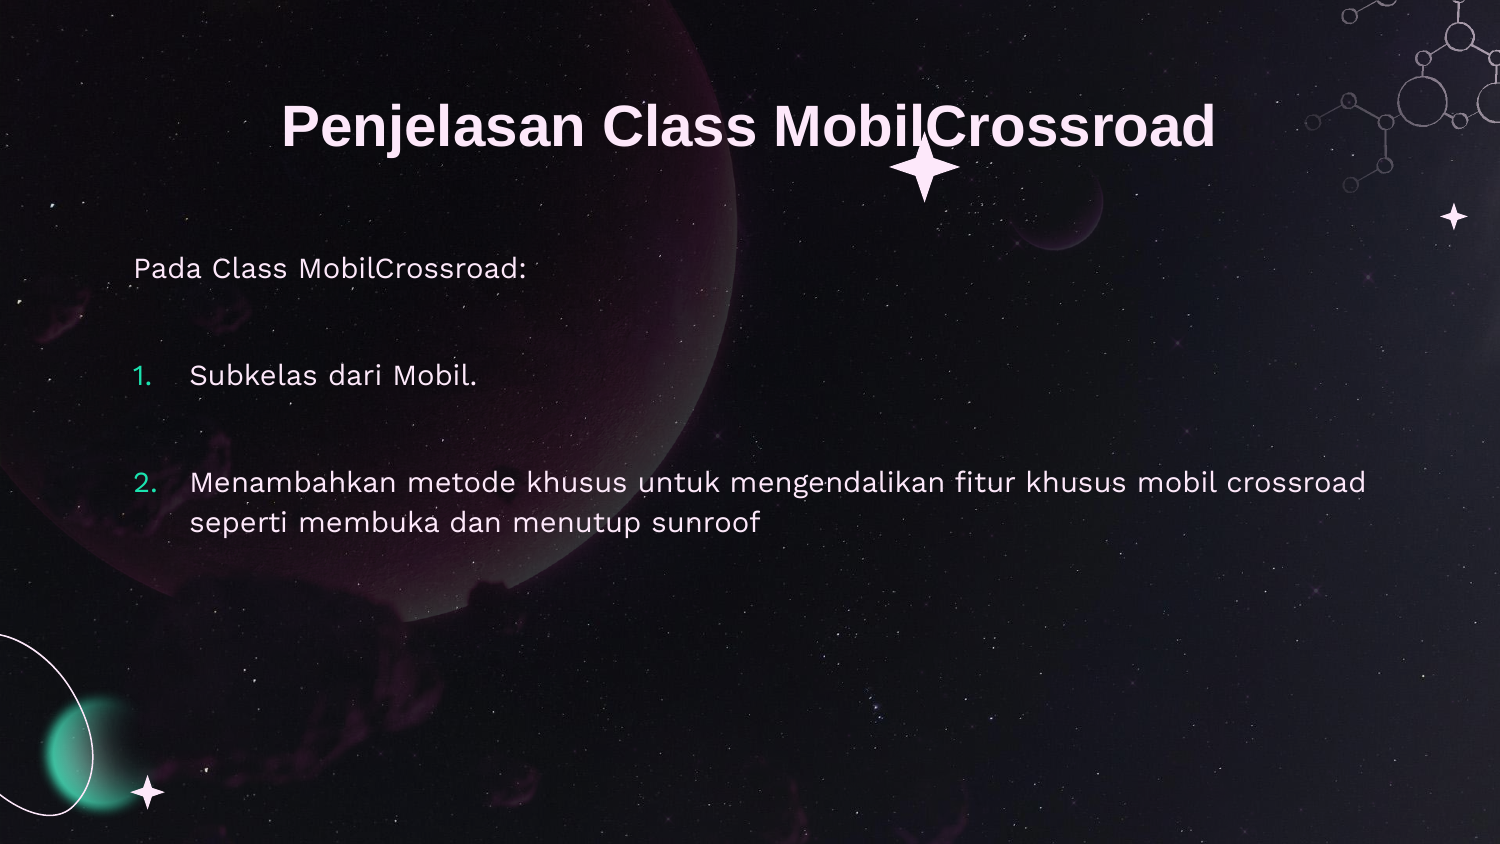

# Penjelasan Class MobilCrossroad

Pada Class MobilCrossroad:
Subkelas dari Mobil.
Menambahkan metode khusus untuk mengendalikan fitur khusus mobil crossroad seperti membuka dan menutup sunroof